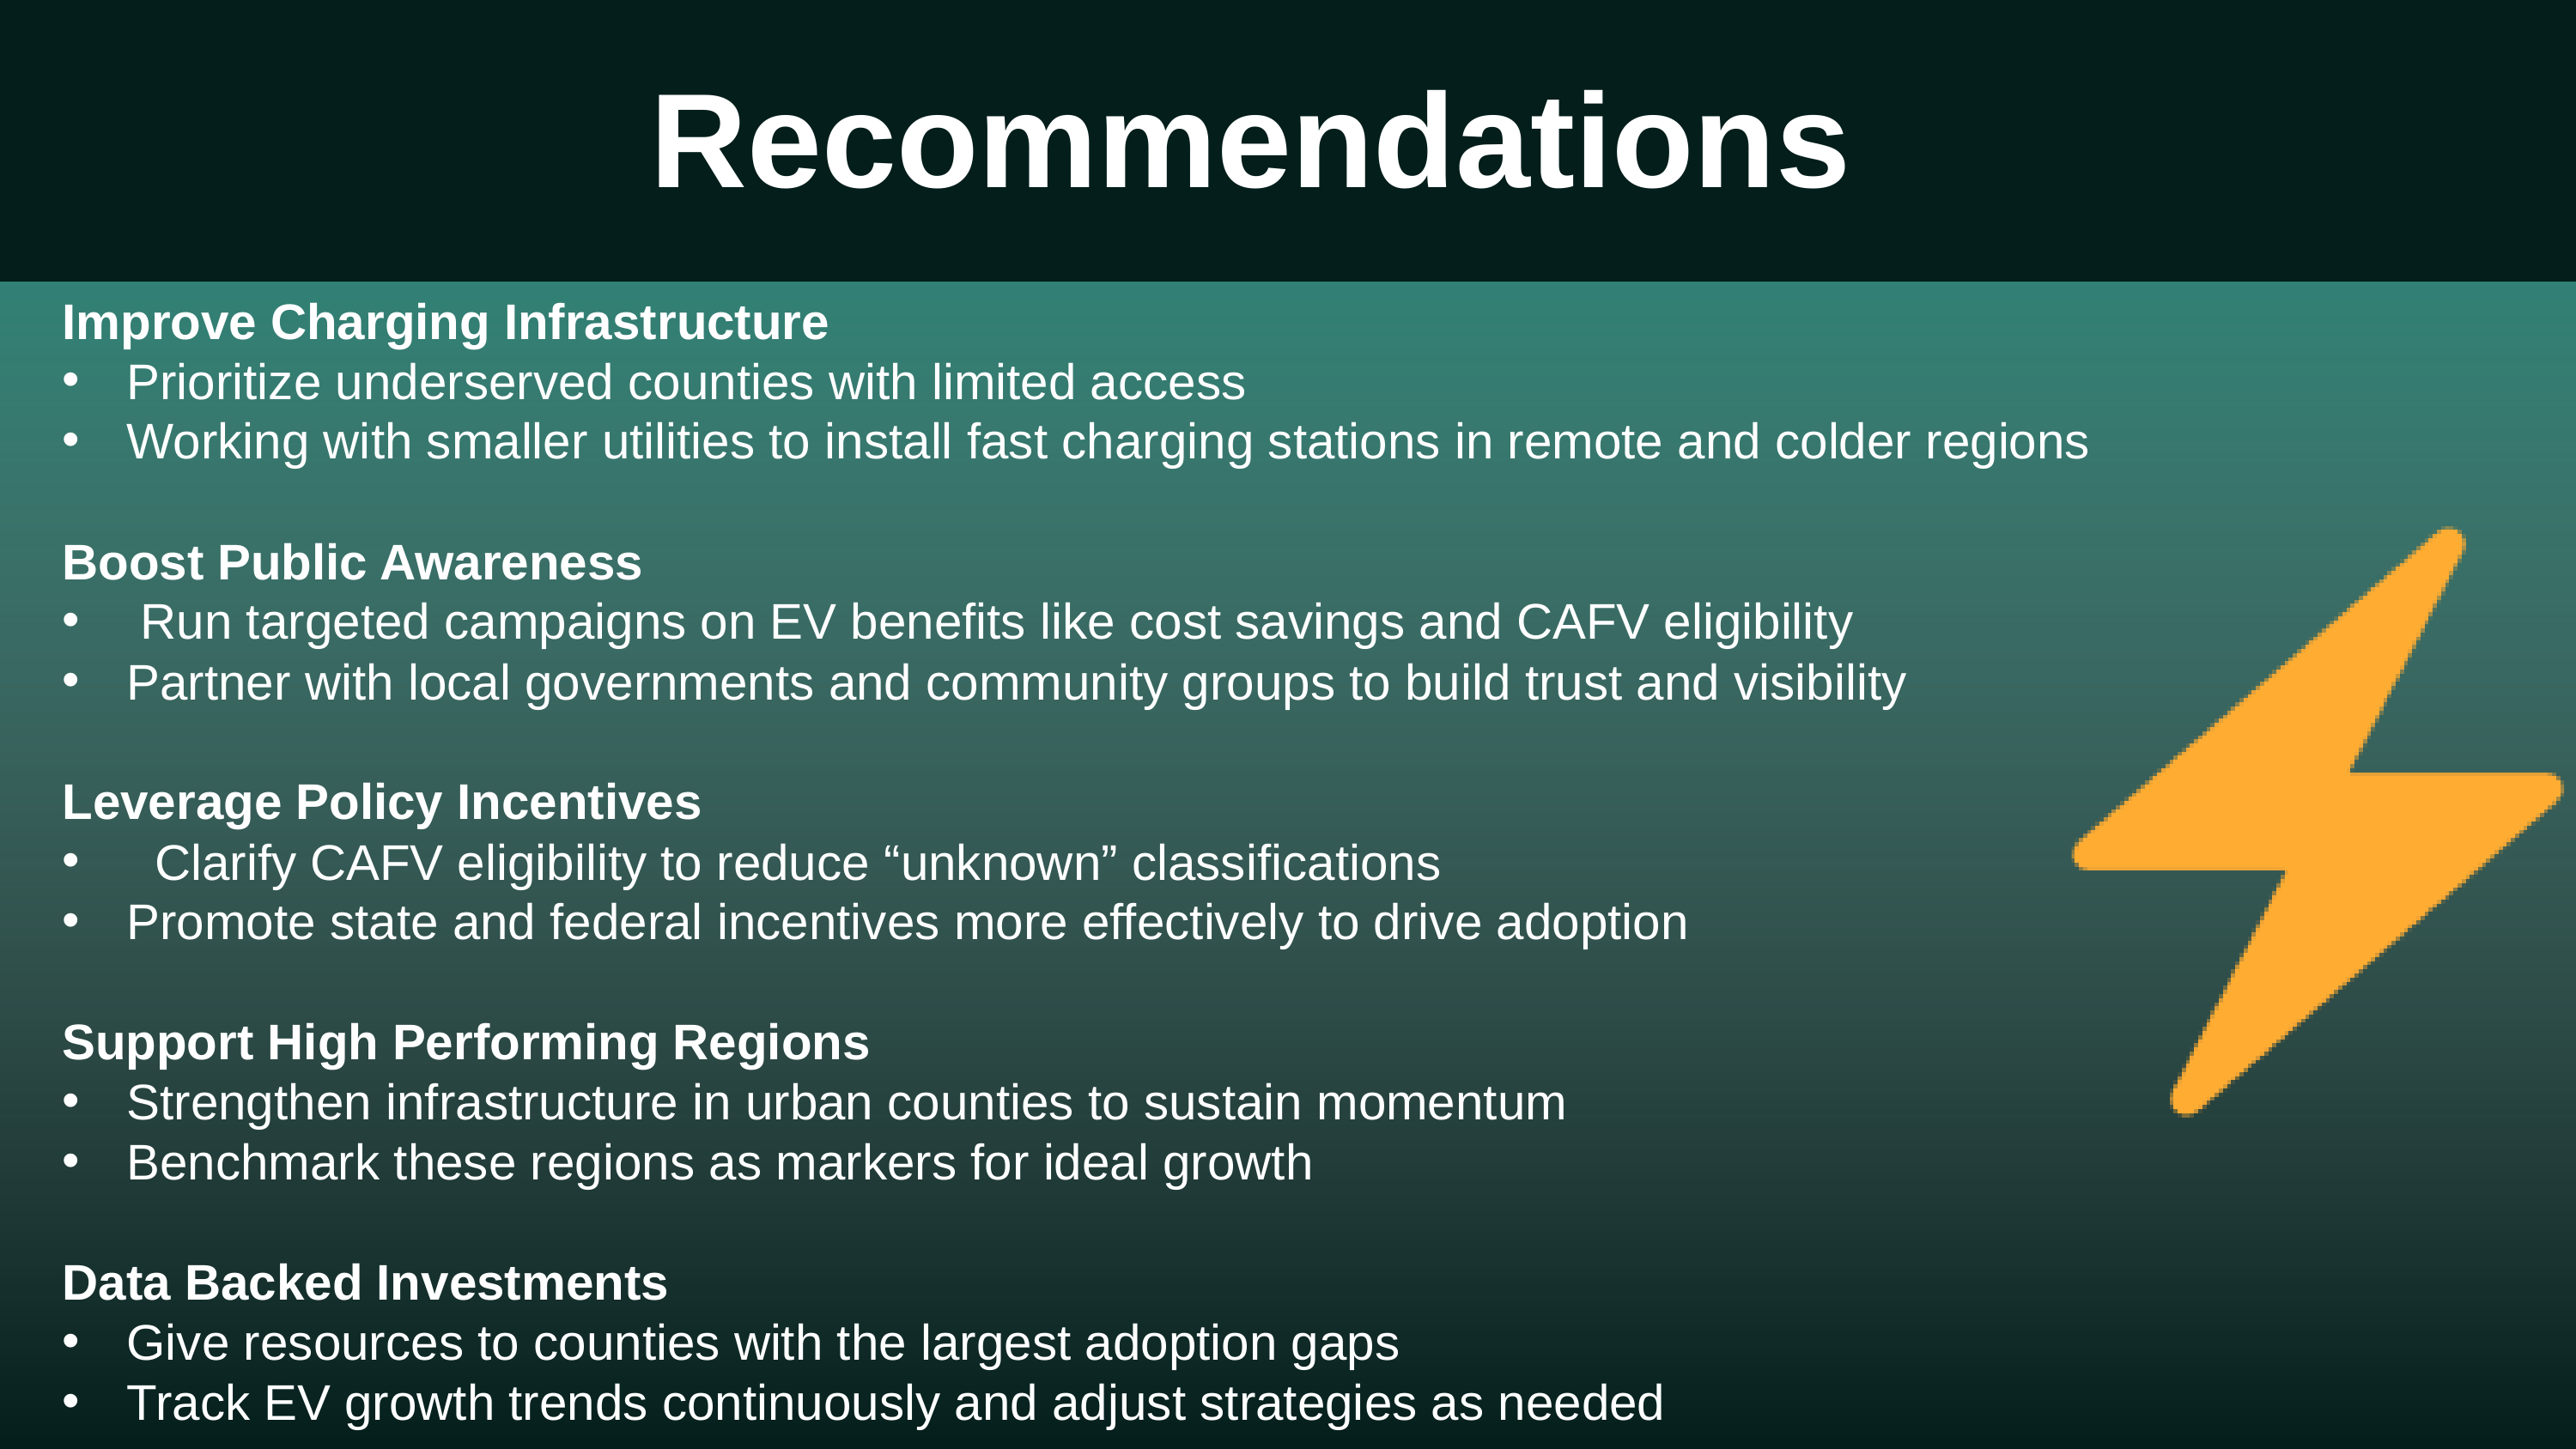

Recommendations
Improve Charging Infrastructure
Prioritize underserved counties with limited access
Working with smaller utilities to install fast charging stations in remote and colder regions

Boost Public Awareness
 Run targeted campaigns on EV benefits like cost savings and CAFV eligibility
Partner with local governments and community groups to build trust and visibility

Leverage Policy Incentives
  Clarify CAFV eligibility to reduce “unknown” classifications
Promote state and federal incentives more effectively to drive adoption

Support High Performing Regions
Strengthen infrastructure in urban counties to sustain momentum
Benchmark these regions as markers for ideal growth

Data Backed Investments
Give resources to counties with the largest adoption gaps
Track EV growth trends continuously and adjust strategies as needed